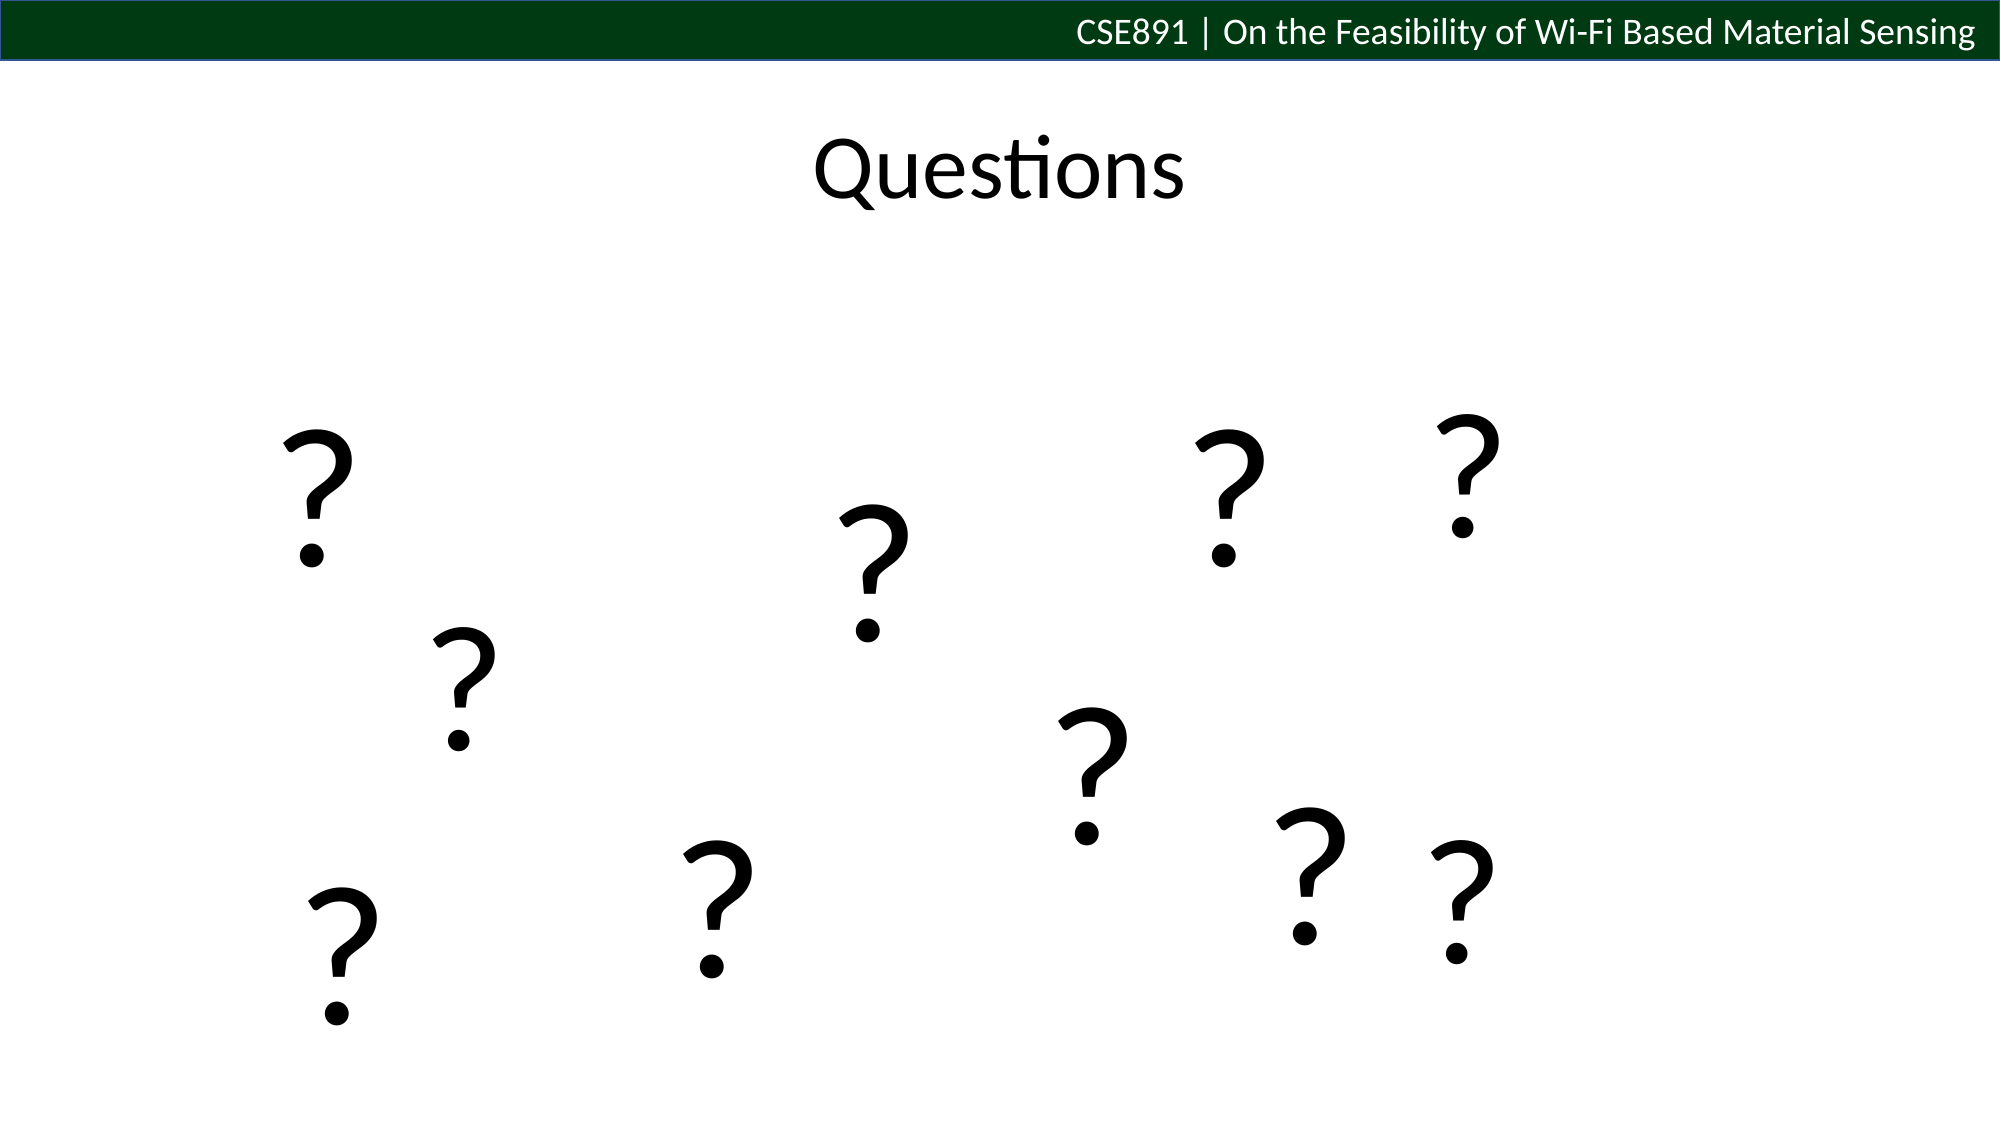

CSE891 | On the Feasibility of Wi-Fi Based Material Sensing
# Questions

                                    				                            ?
		?
						             	                ?

?
?
?
?
?
?
?